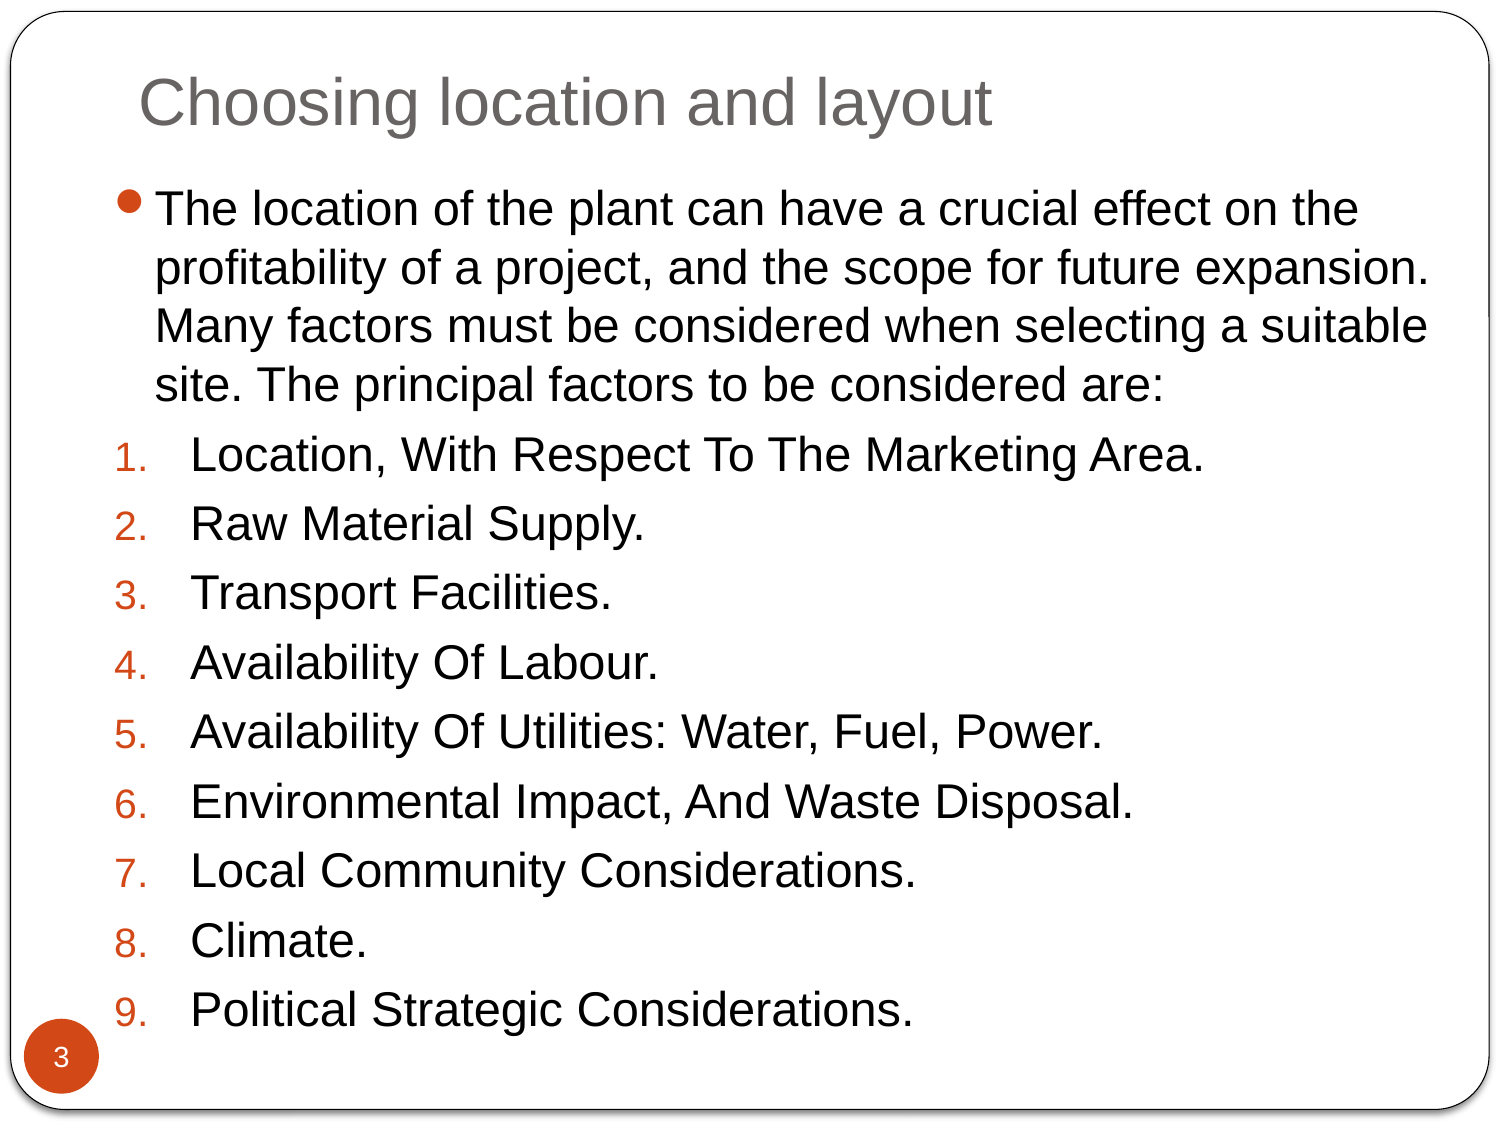

# Choosing location and layout
The location of the plant can have a crucial effect on the profitability of a project, and the scope for future expansion. Many factors must be considered when selecting a suitable site. The principal factors to be considered are:
Location, With Respect To The Marketing Area.
Raw Material Supply.
Transport Facilities.
Availability Of Labour.
Availability Of Utilities: Water, Fuel, Power.
Environmental Impact, And Waste Disposal.
Local Community Considerations.
Climate.
Political Strategic Considerations.
3